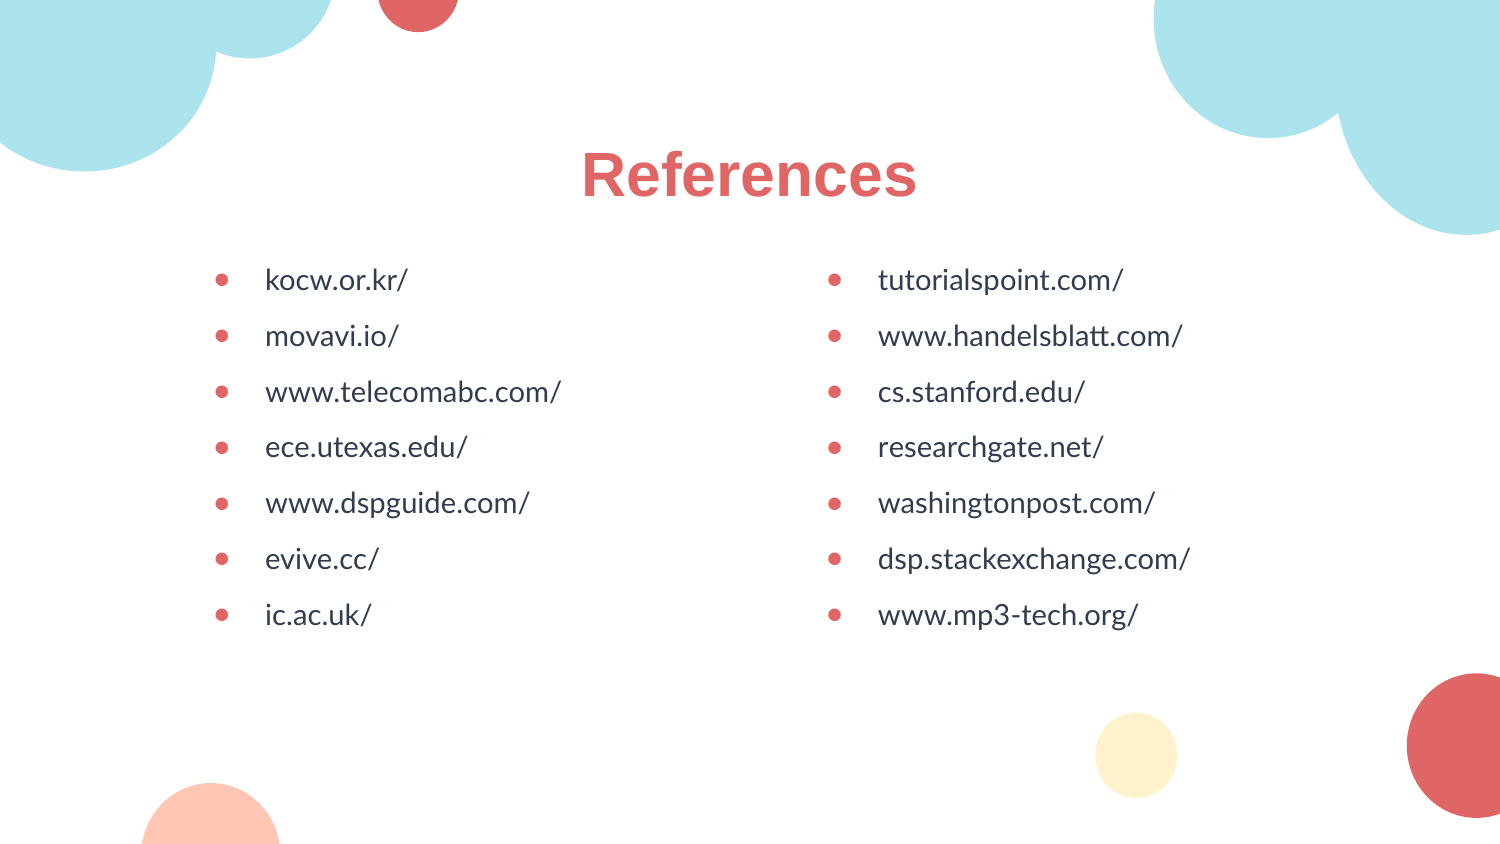

References
kocw.or.kr/
movavi.io/
www.telecomabc.com/
ece.utexas.edu/
www.dspguide.com/
evive.cc/
ic.ac.uk/

tutorialspoint.com/
www.handelsblatt.com/
cs.stanford.edu/
researchgate.net/
washingtonpost.com/
dsp.stackexchange.com/
www.mp3-tech.org/